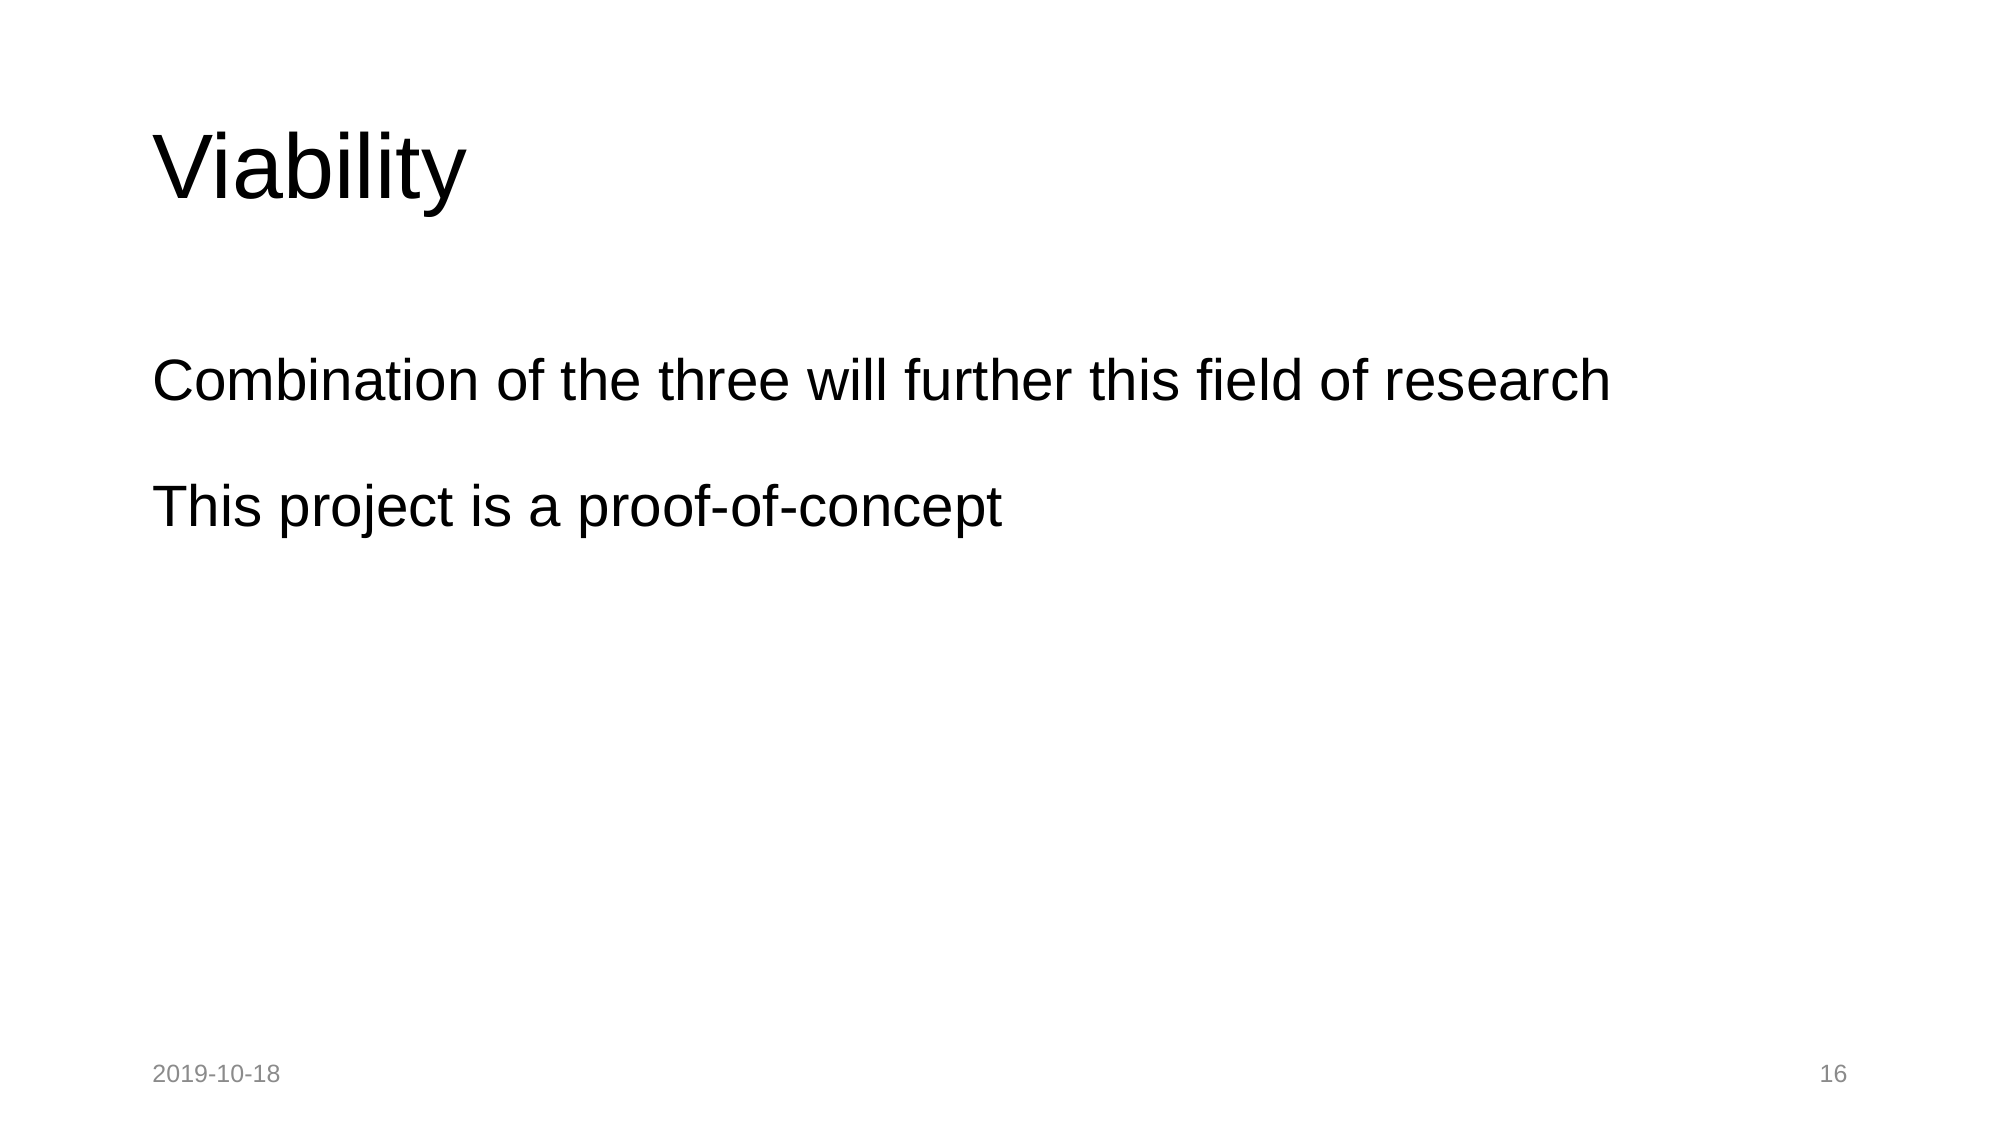

# Viability
Combination of the three will further this field of research
This project is a proof-of-concept
2019-10-18

16